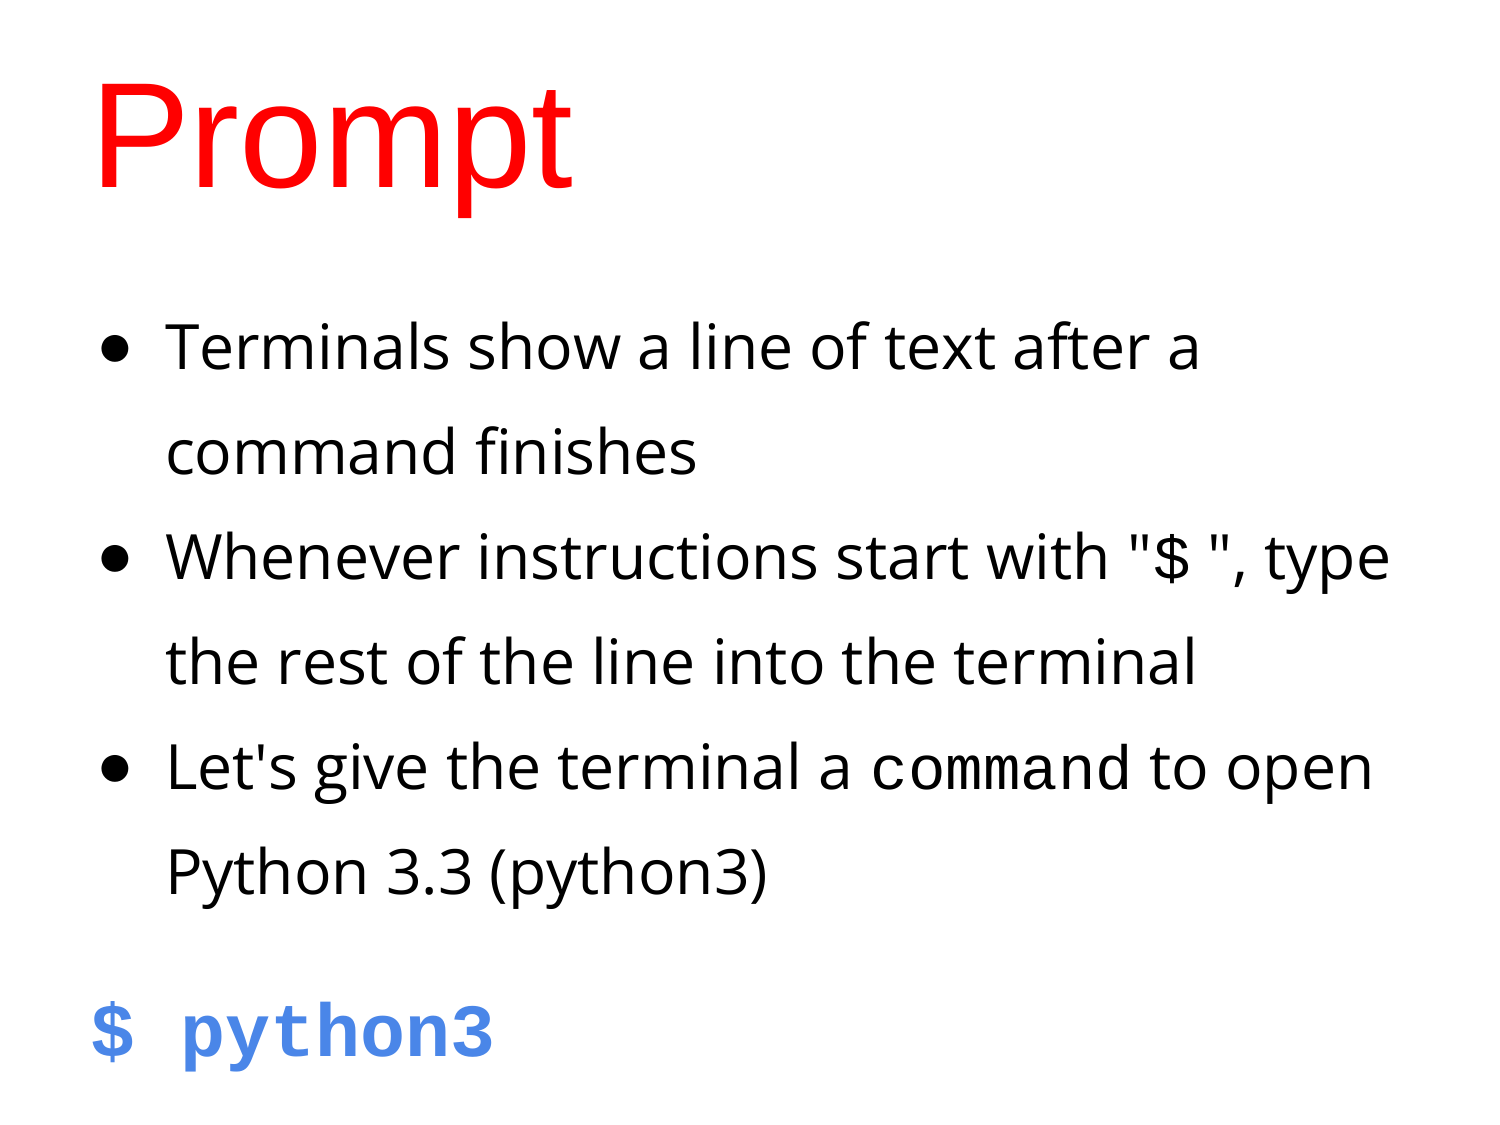

# Prompt
Terminals show a line of text after a command finishes
Whenever instructions start with "$ ", type the rest of the line into the terminal
Let's give the terminal a command to open Python 3.3 (python3)

$ python3